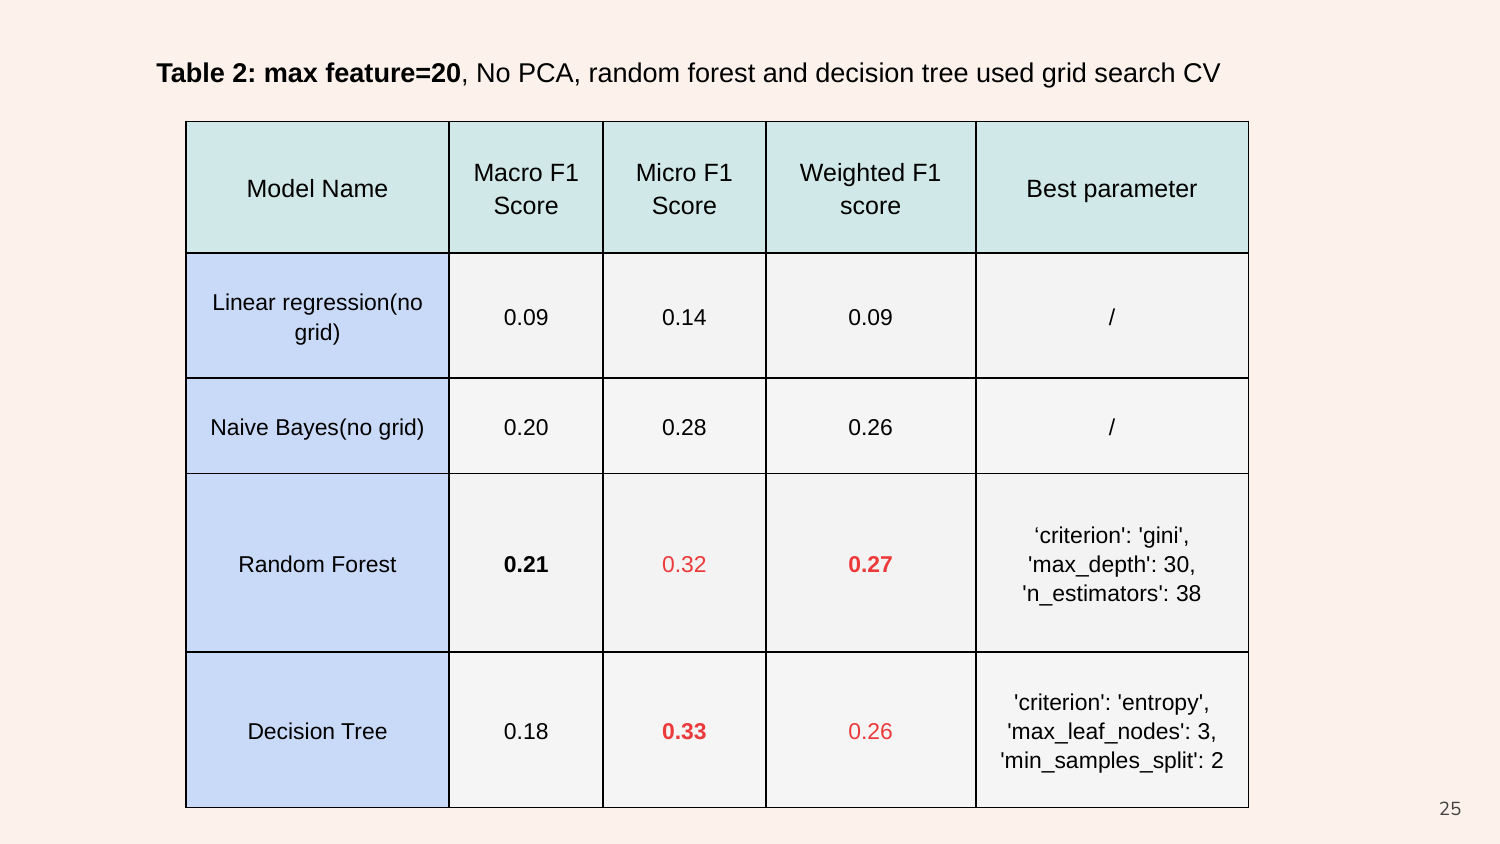

Table 2: max feature=20, No PCA, random forest and decision tree used grid search CV

| Model Name | Macro F1 Score | Micro F1 Score | Weighted F1 score | Best parameter |
| --- | --- | --- | --- | --- |
| Linear regression(no grid) | 0.09 | 0.14 | 0.09 | / |
| Naive Bayes(no grid) | 0.20 | 0.28 | 0.26 | / |
| Random Forest | 0.21 | 0.32 | 0.27 | ‘criterion': 'gini', 'max\_depth': 30, 'n\_estimators': 38 |
| Decision Tree | 0.18 | 0.33 | 0.26 | 'criterion': 'entropy', 'max\_leaf\_nodes': 3, 'min\_samples\_split': 2 |
25